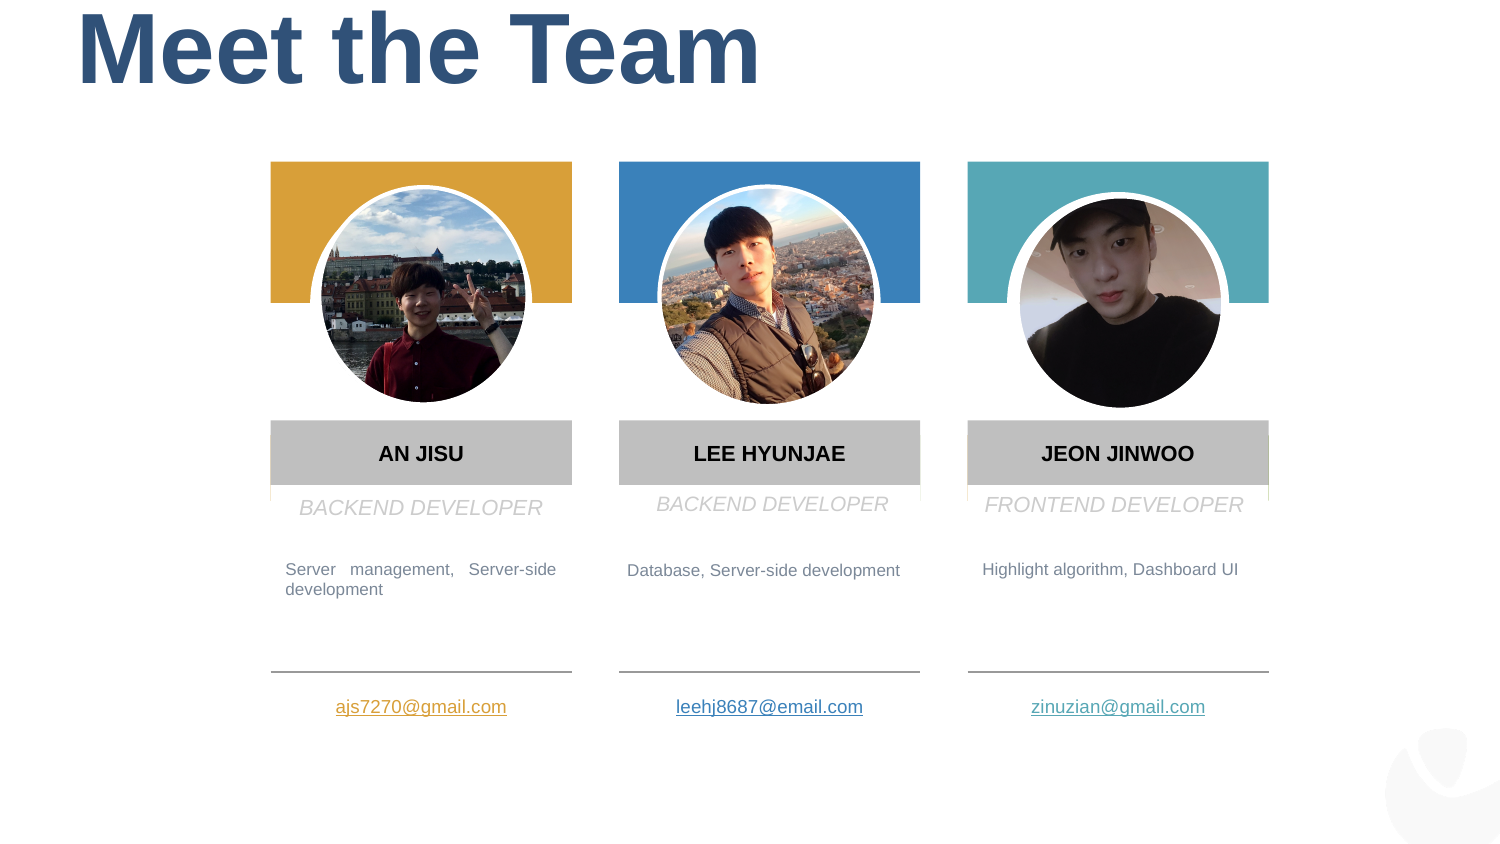

# Meet the Team

1
ㅇ

AN JISU
Jane Doe

Server management, Server-side development
ajs7270@gmail.com

LEE HYUNJAE
Jane Doe
 backend developer
Database, Server-side development
leehj8687@email.com

JEON JINWOO
Jane Doe

Highlight algorithm, Dashboard UI
zinuzian@gmail.com

FRONTEND DEVELOPER
BACKEND DEVELOPER